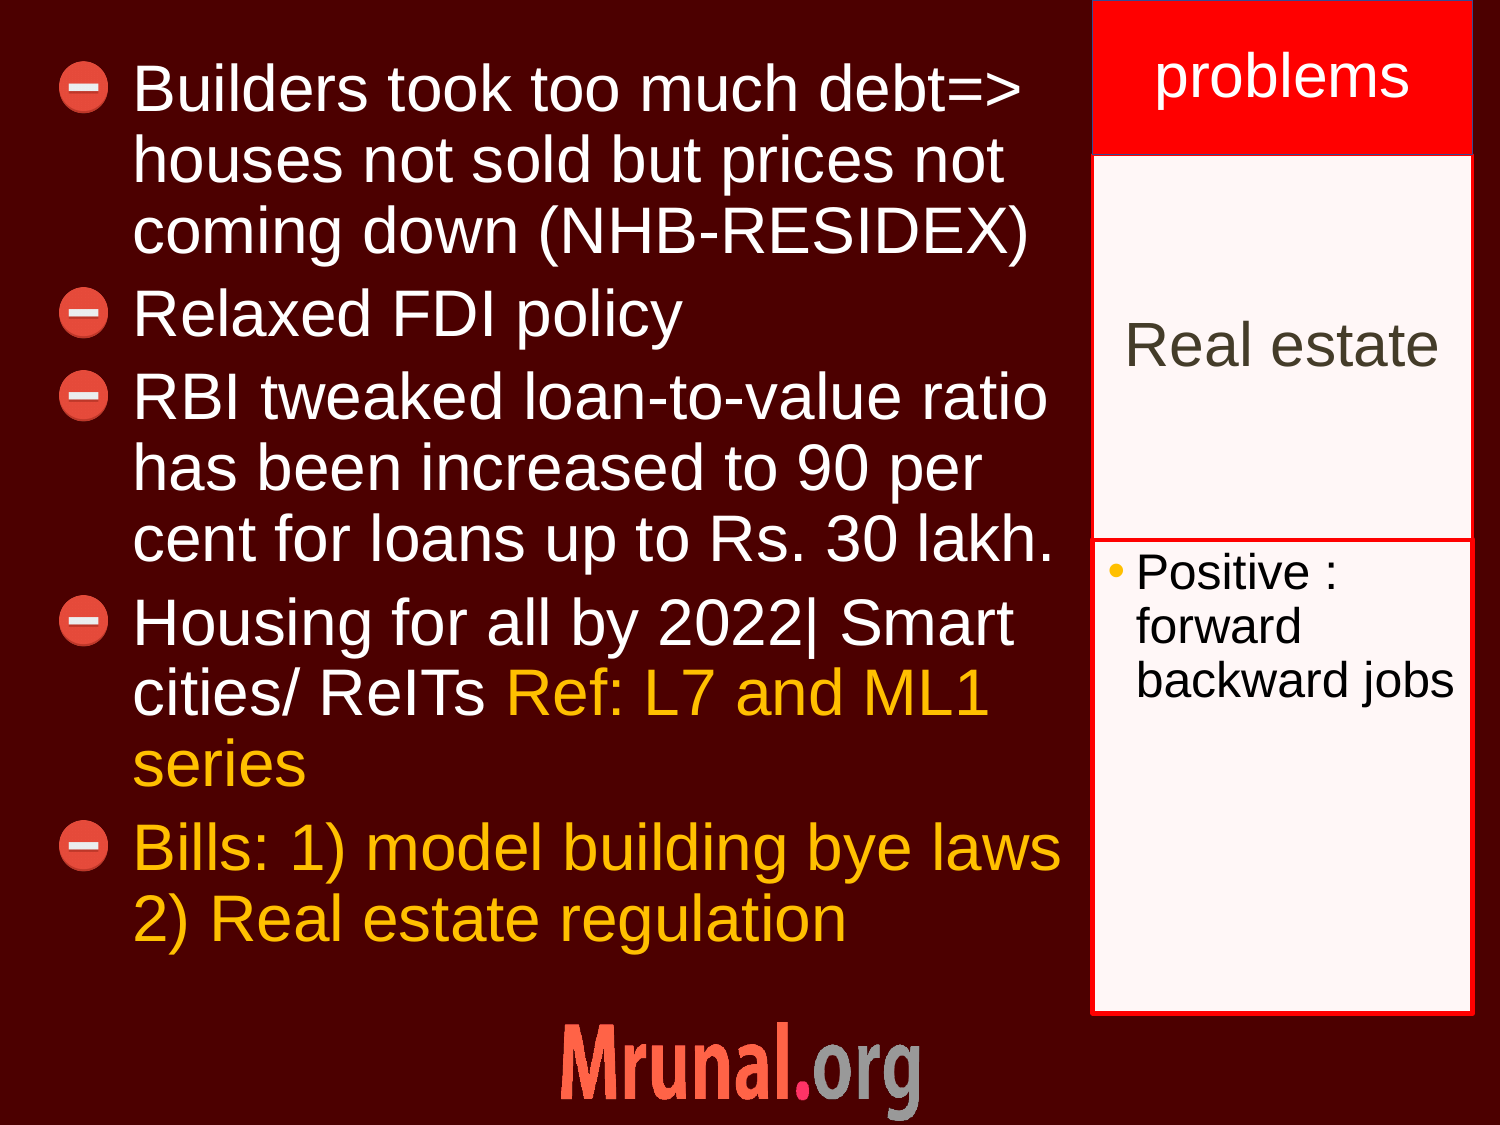

problems
Builders took too much debt=> houses not sold but prices not coming down (NHB-RESIDEX)
Relaxed FDI policy
RBI tweaked loan-to-value ratio has been increased to 90 per cent for loans up to Rs. 30 lakh.
Housing for all by 2022| Smart cities/ ReITs Ref: L7 and ML1 series
Bills: 1) model building bye laws 2) Real estate regulation
# Real estate
Positive : forward backward jobs